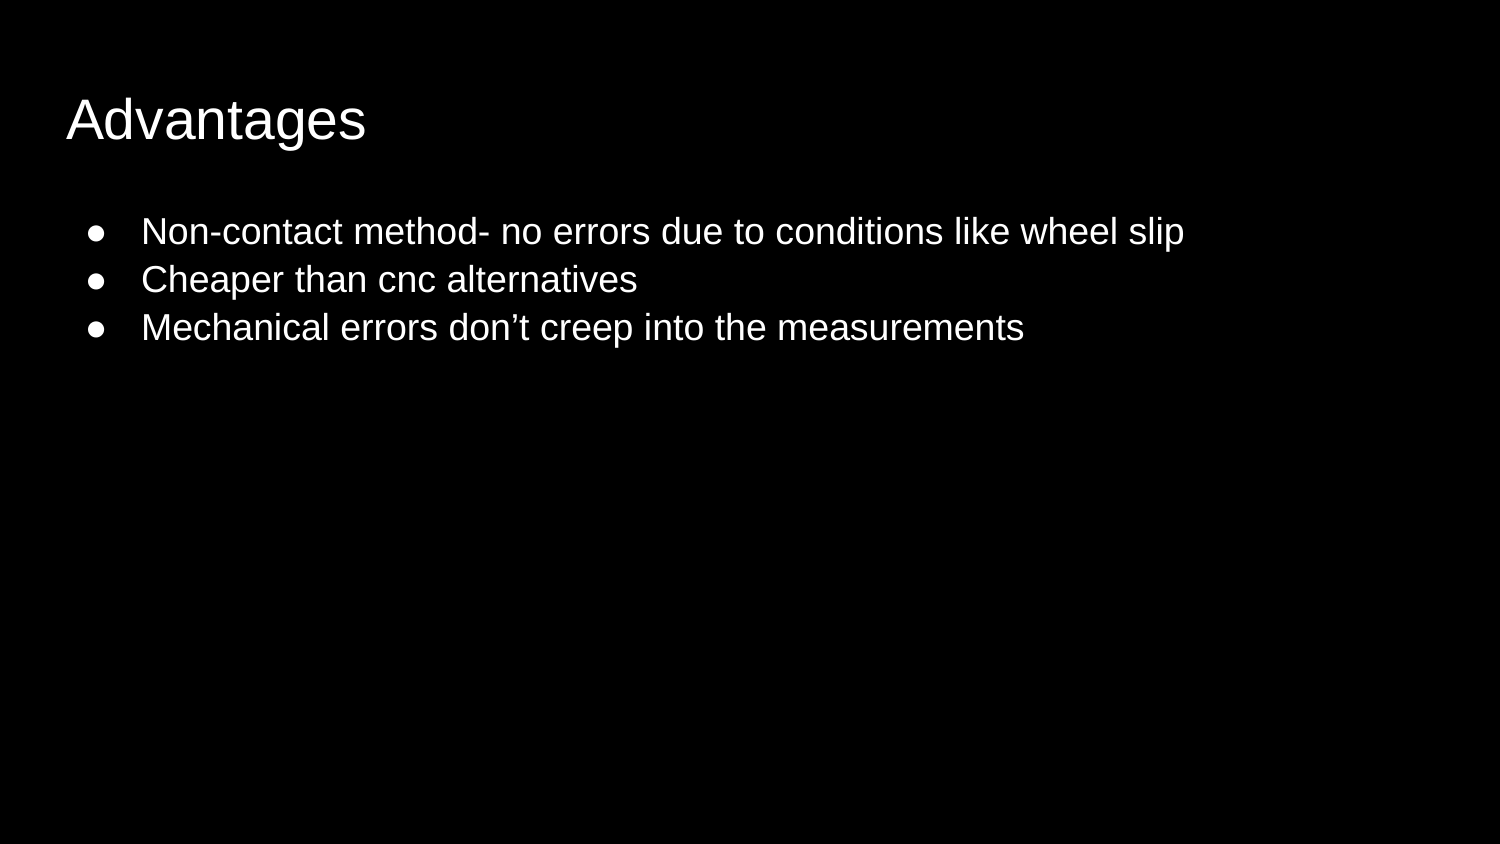

# Advantages
Non-contact method- no errors due to conditions like wheel slip
Cheaper than cnc alternatives
Mechanical errors don’t creep into the measurements